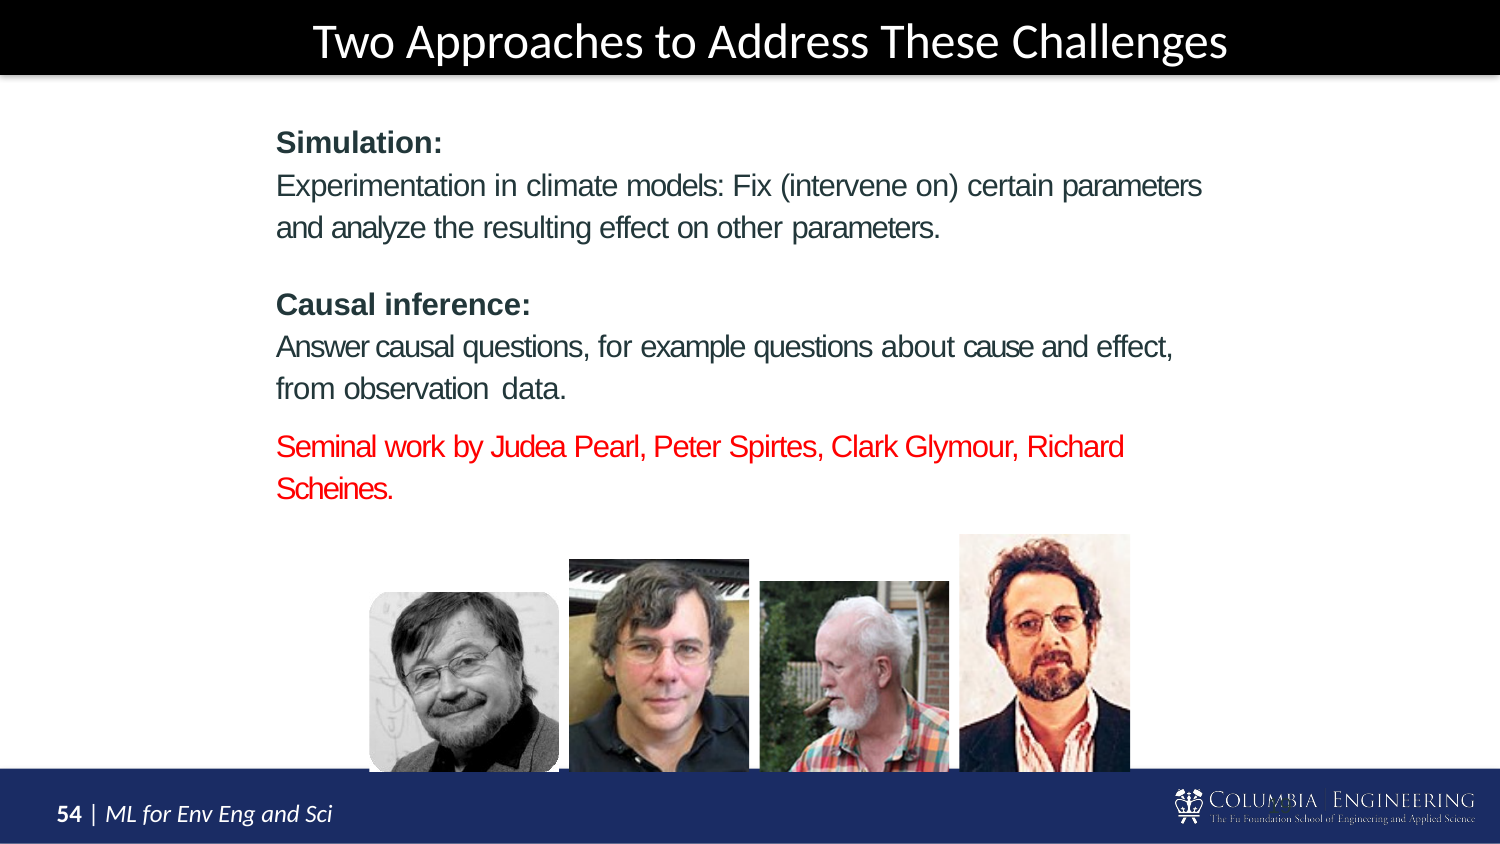

# Two Approaches to Address These Challenges
Simulation:
Experimentation in climate models: Fix (intervene on) certain parameters  and analyze the resulting effect on other parameters.

Causal inference:
Answer causal questions, for example questions about cause and effect,  from observation data.
Seminal work by Judea Pearl, Peter Spirtes, Clark Glymour, Richard  Scheines.

19